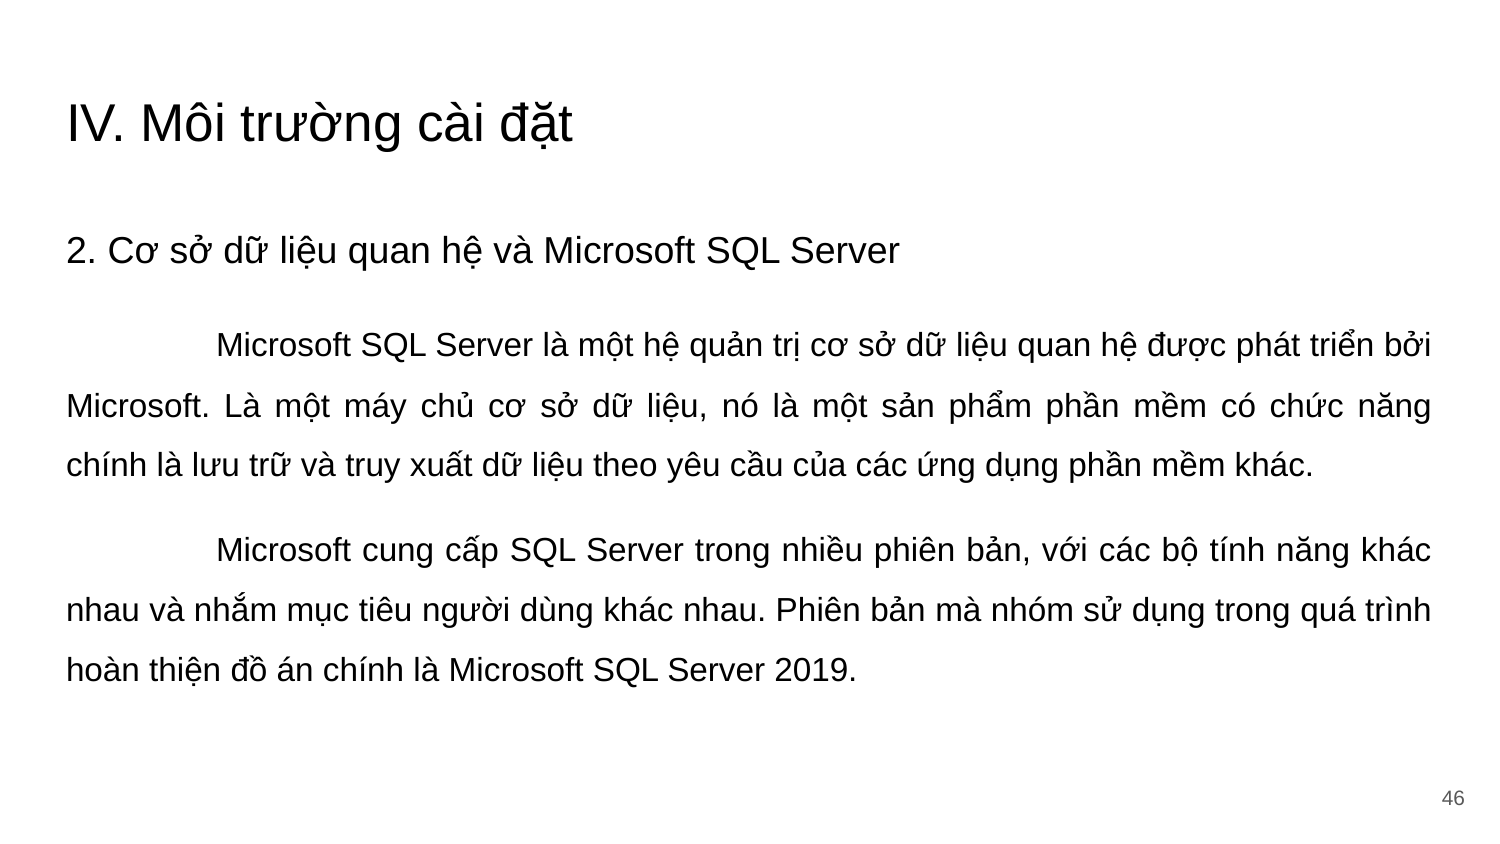

# IV. Môi trường cài đặt

2. Cơ sở dữ liệu quan hệ và Microsoft SQL Server
	Microsoft SQL Server là một hệ quản trị cơ sở dữ liệu quan hệ được phát triển bởi Microsoft. Là một máy chủ cơ sở dữ liệu, nó là một sản phẩm phần mềm có chức năng chính là lưu trữ và truy xuất dữ liệu theo yêu cầu của các ứng dụng phần mềm khác.
	Microsoft cung cấp SQL Server trong nhiều phiên bản, với các bộ tính năng khác nhau và nhắm mục tiêu người dùng khác nhau. Phiên bản mà nhóm sử dụng trong quá trình hoàn thiện đồ án chính là Microsoft SQL Server 2019.
46